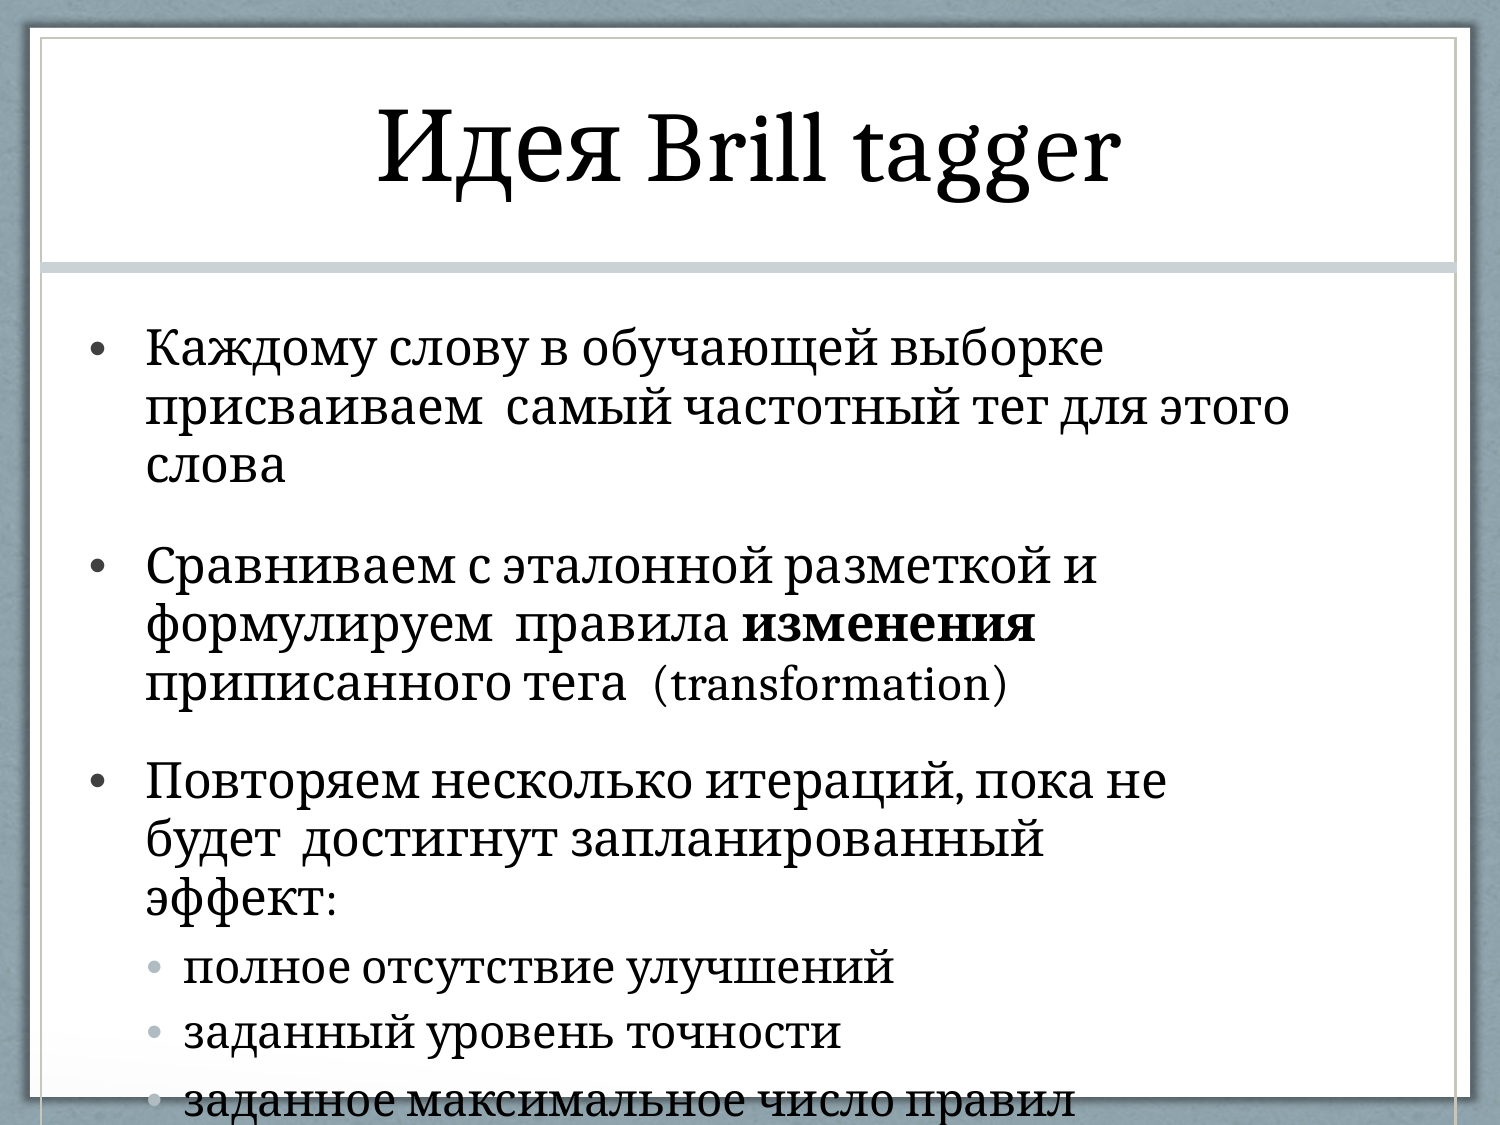

| Идея Brill tagger |
| --- |
| Каждому слову в обучающей выборке присваиваем самый частотный тег для этого слова Сравниваем с эталонной разметкой и формулируем правила изменения приписанного тега (transformation) Повторяем несколько итераций, пока не будет достигнут запланированный эффект: полное отсутствие улучшений заданный уровень точности заданное максимальное число правил |
| 52 |